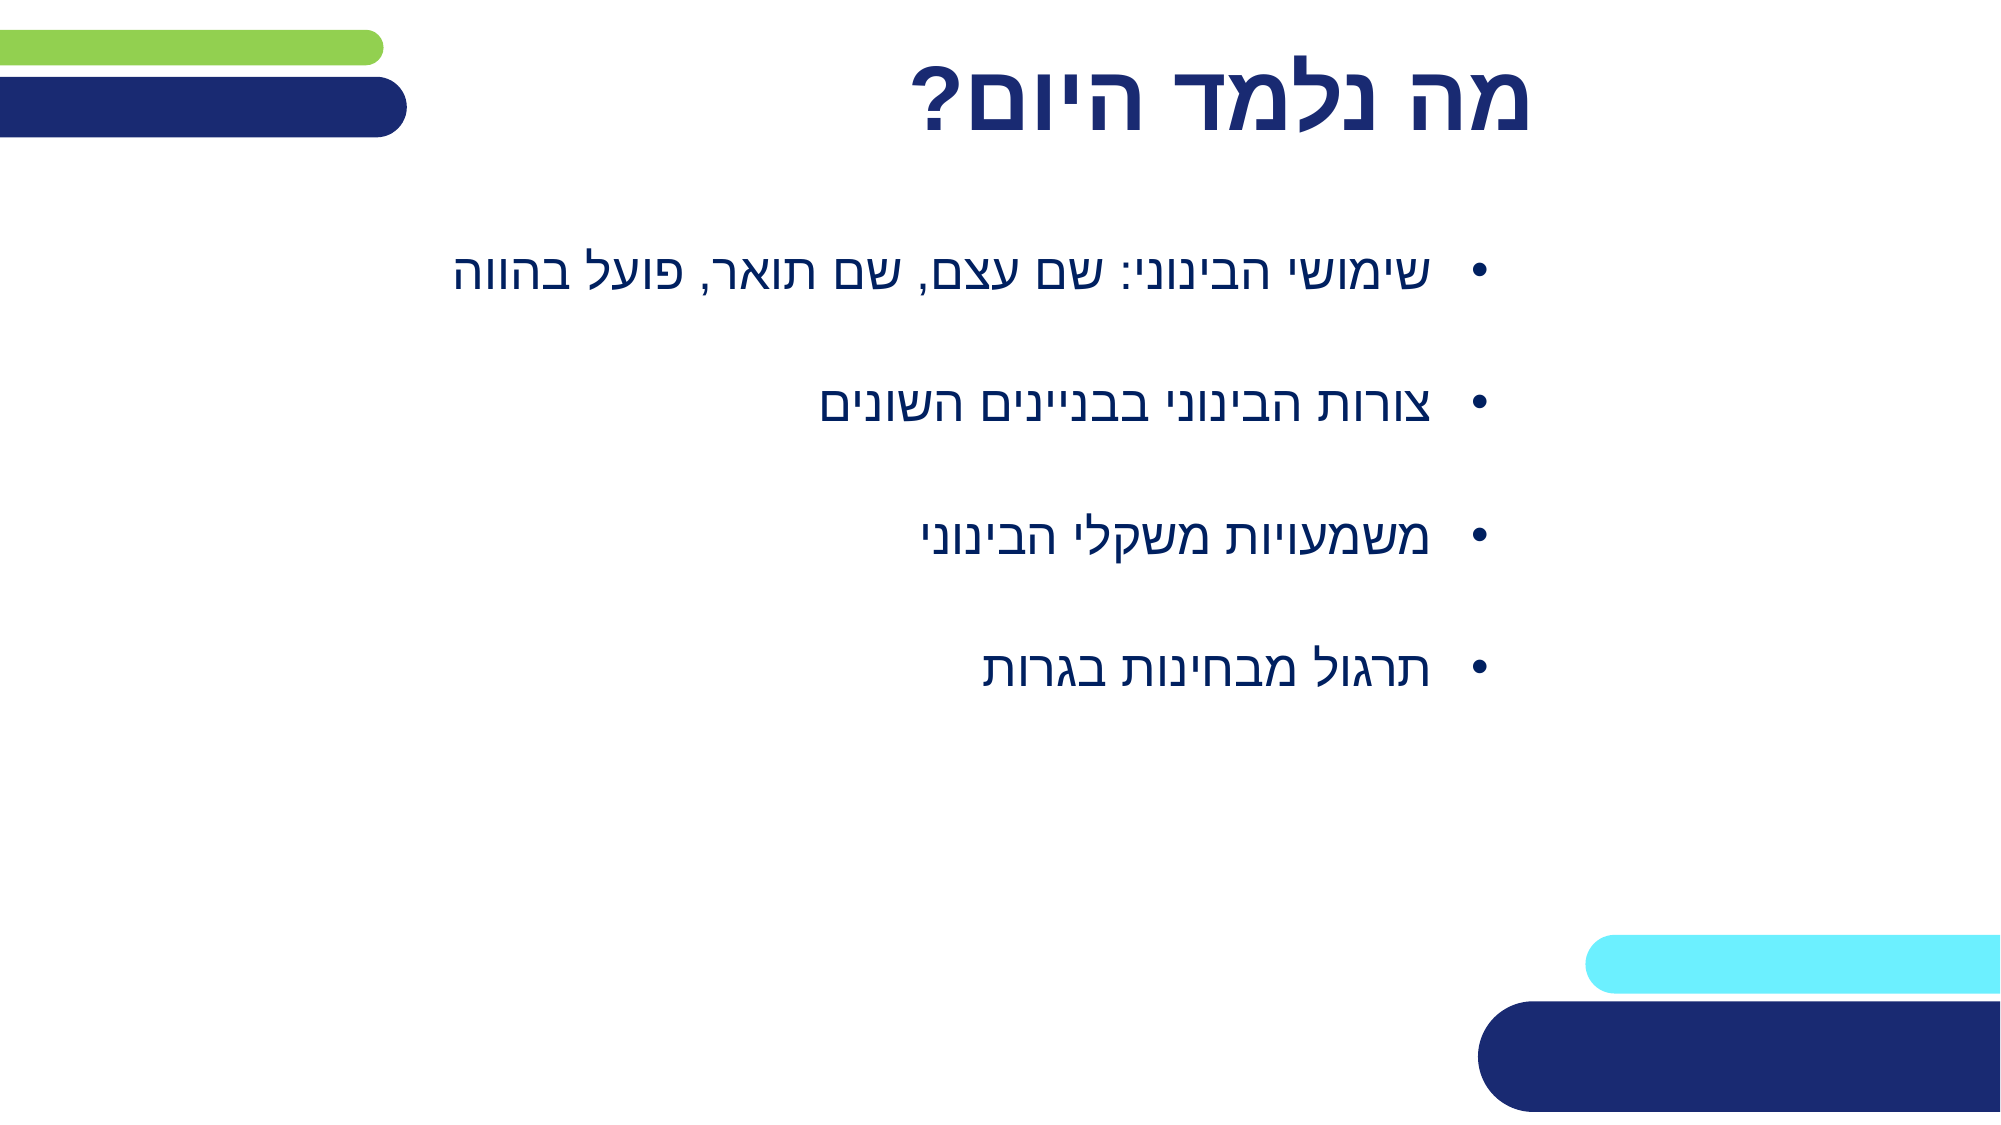

# מה נלמד היום?
שימושי הבינוני: שם עצם, שם תואר, פועל בהווה
צורות הבינוני בבניינים השונים
משמעויות משקלי הבינוני
תרגול מבחינות בגרות